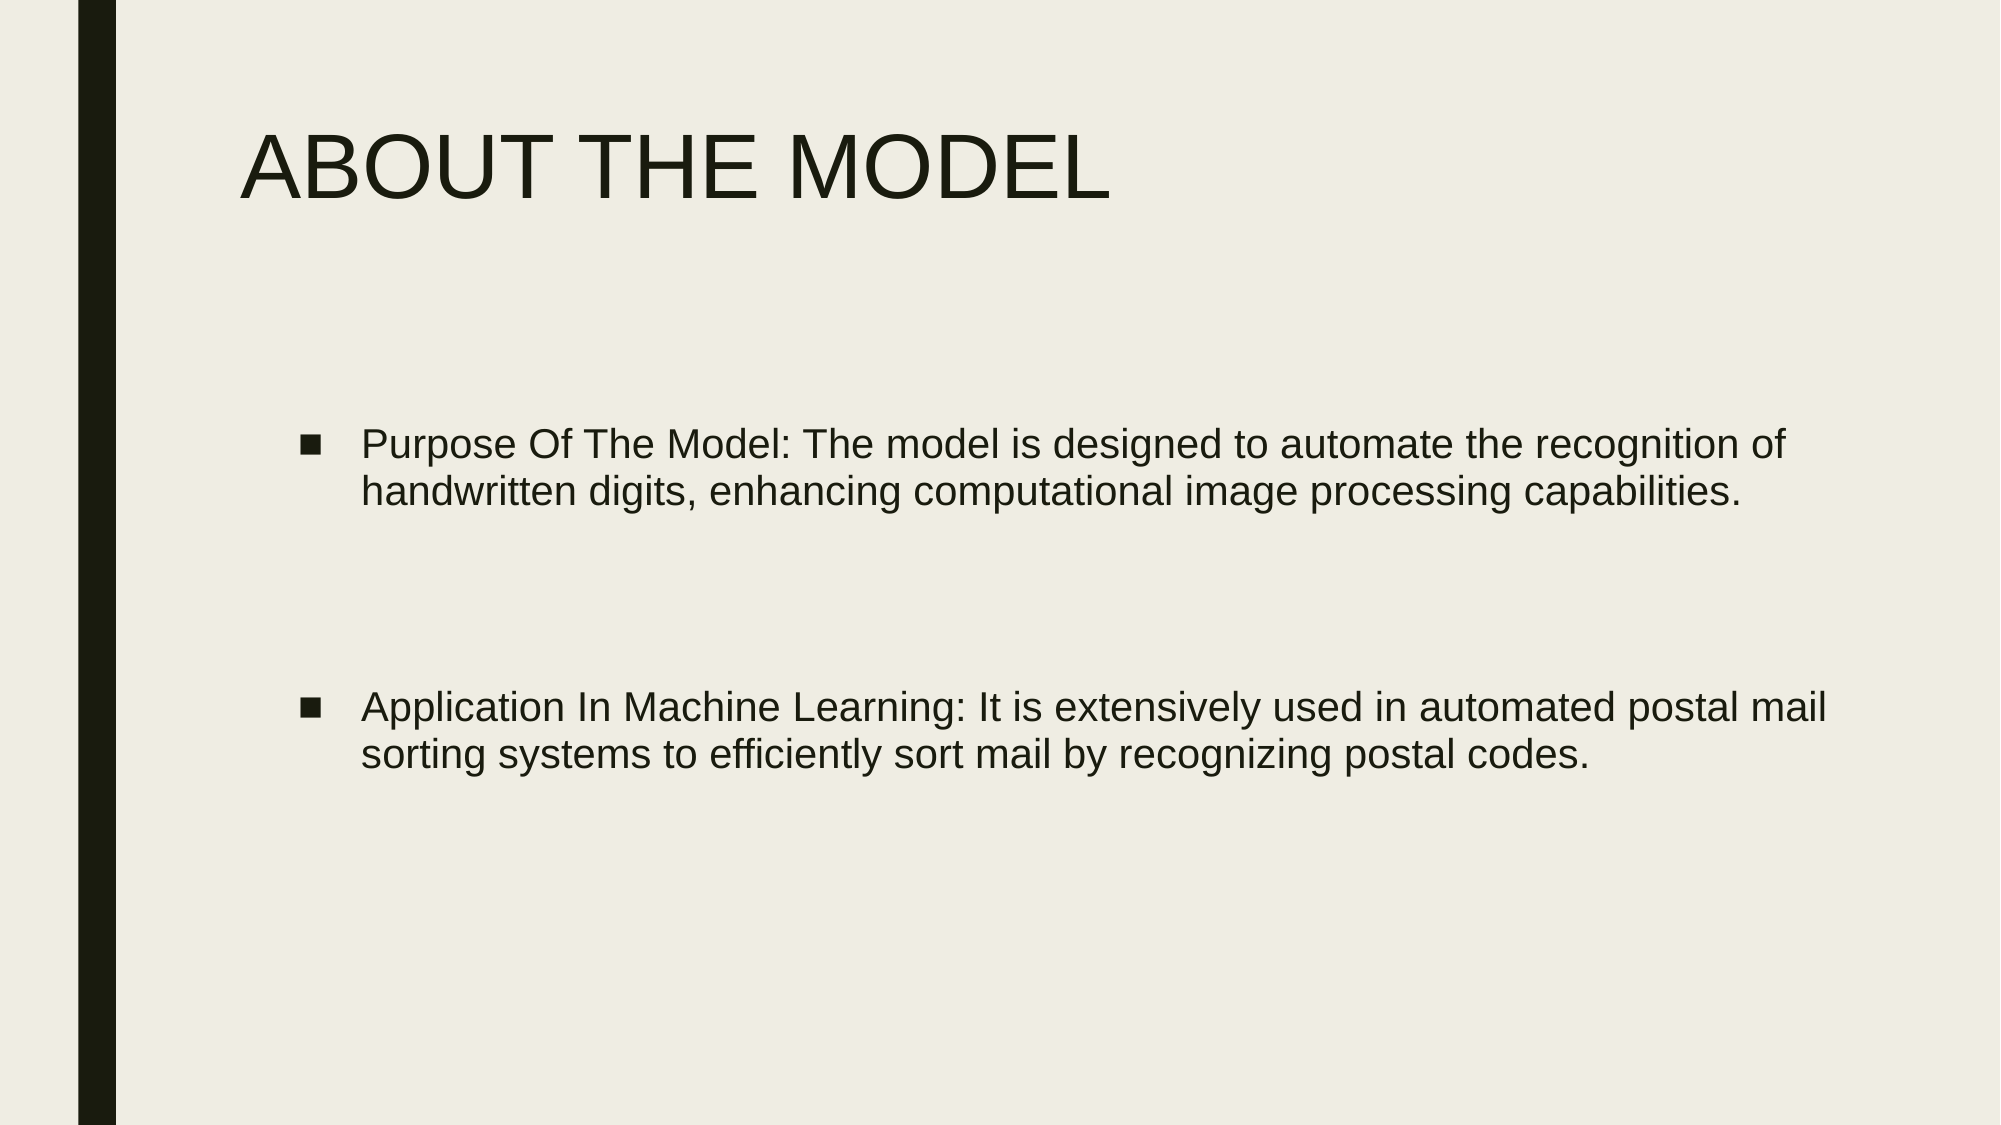

# ABOUT THE MODEL
Purpose Of The Model: The model is designed to automate the recognition of handwritten digits, enhancing computational image processing capabilities.

Application In Machine Learning: It is extensively used in automated postal mail sorting systems to efficiently sort mail by recognizing postal codes.